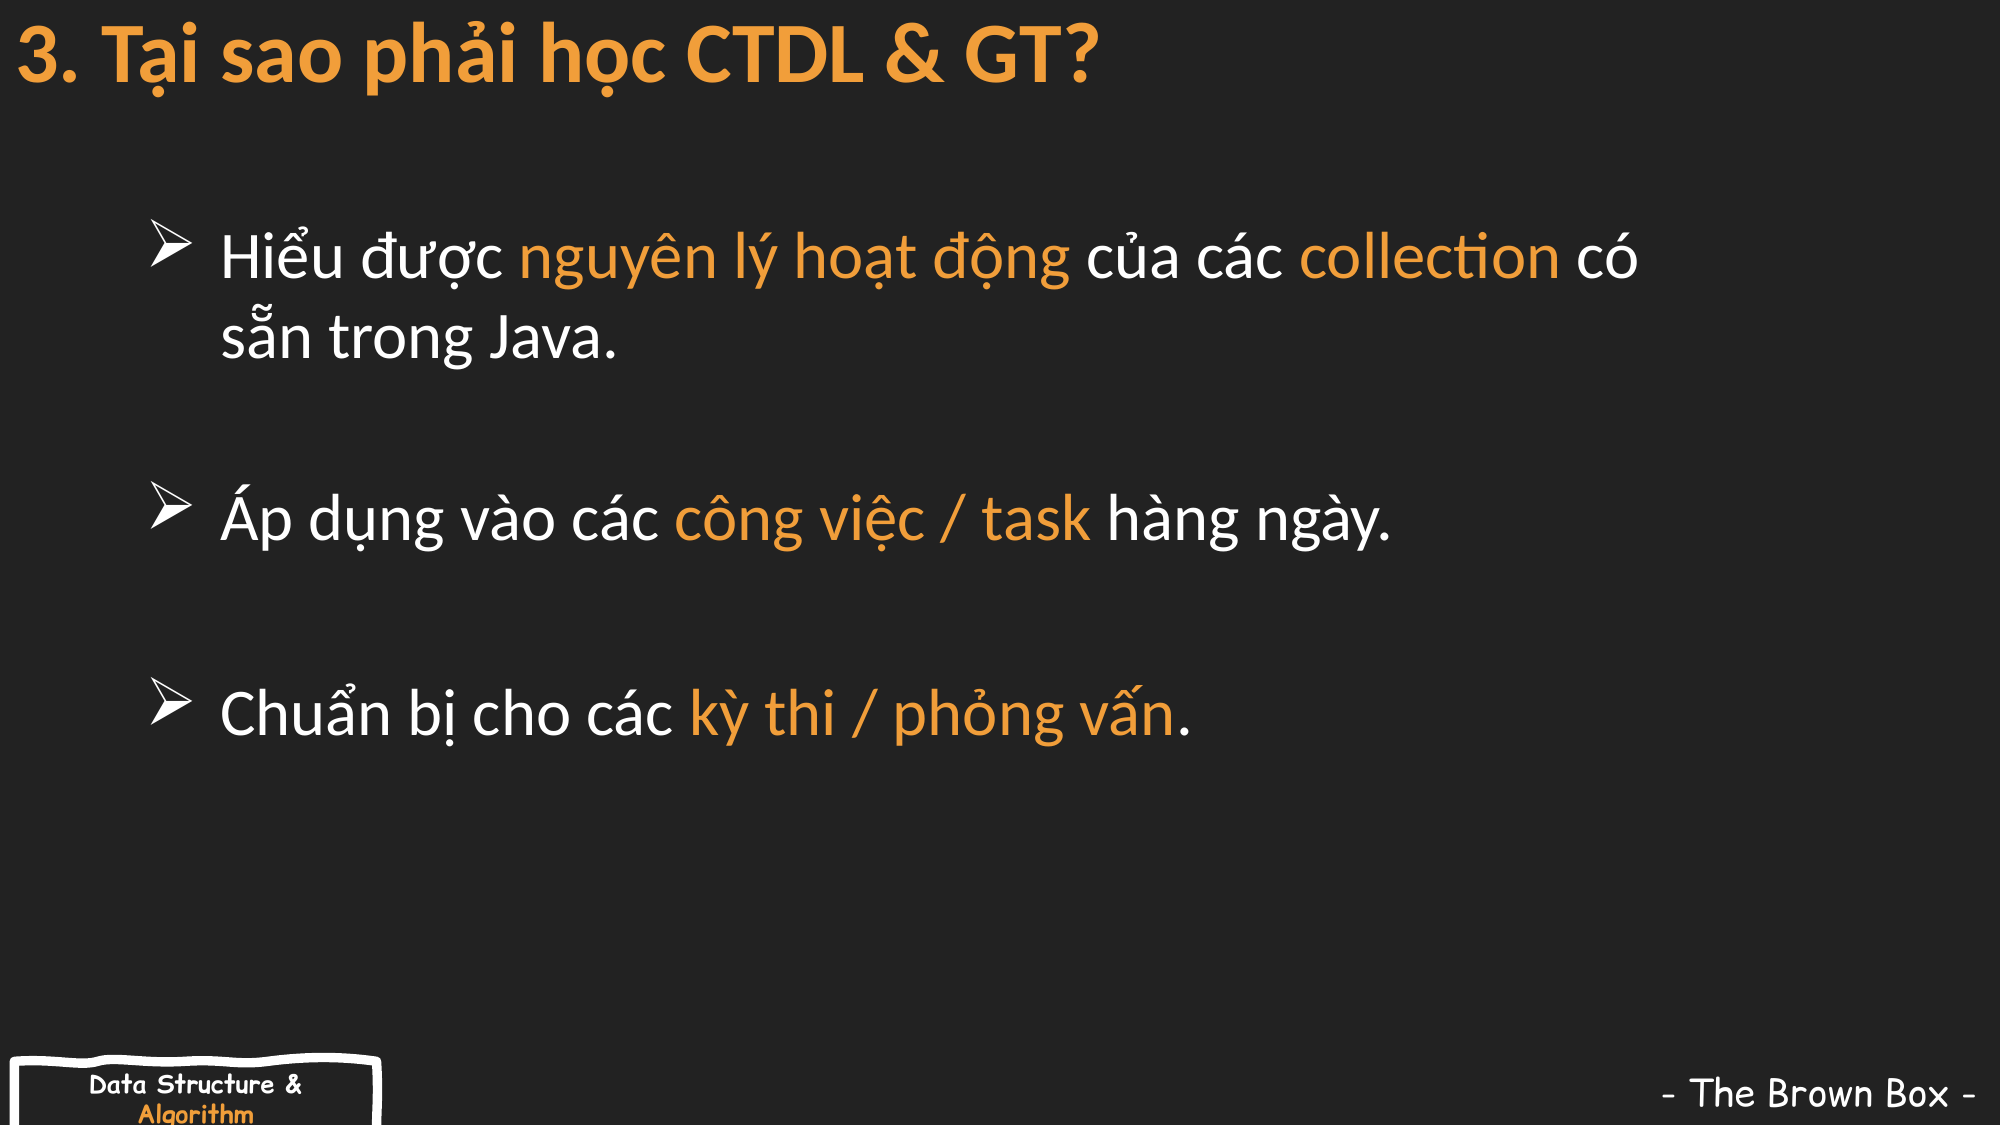

# 3. Tại sao phải học CTDL & GT?
Hiểu được nguyên lý hoạt động của các collection có sẵn trong Java.
Áp dụng vào các công việc / task hàng ngày.
Chuẩn bị cho các kỳ thi / phỏng vấn.
Data Structure & Algorithm
- The Brown Box -